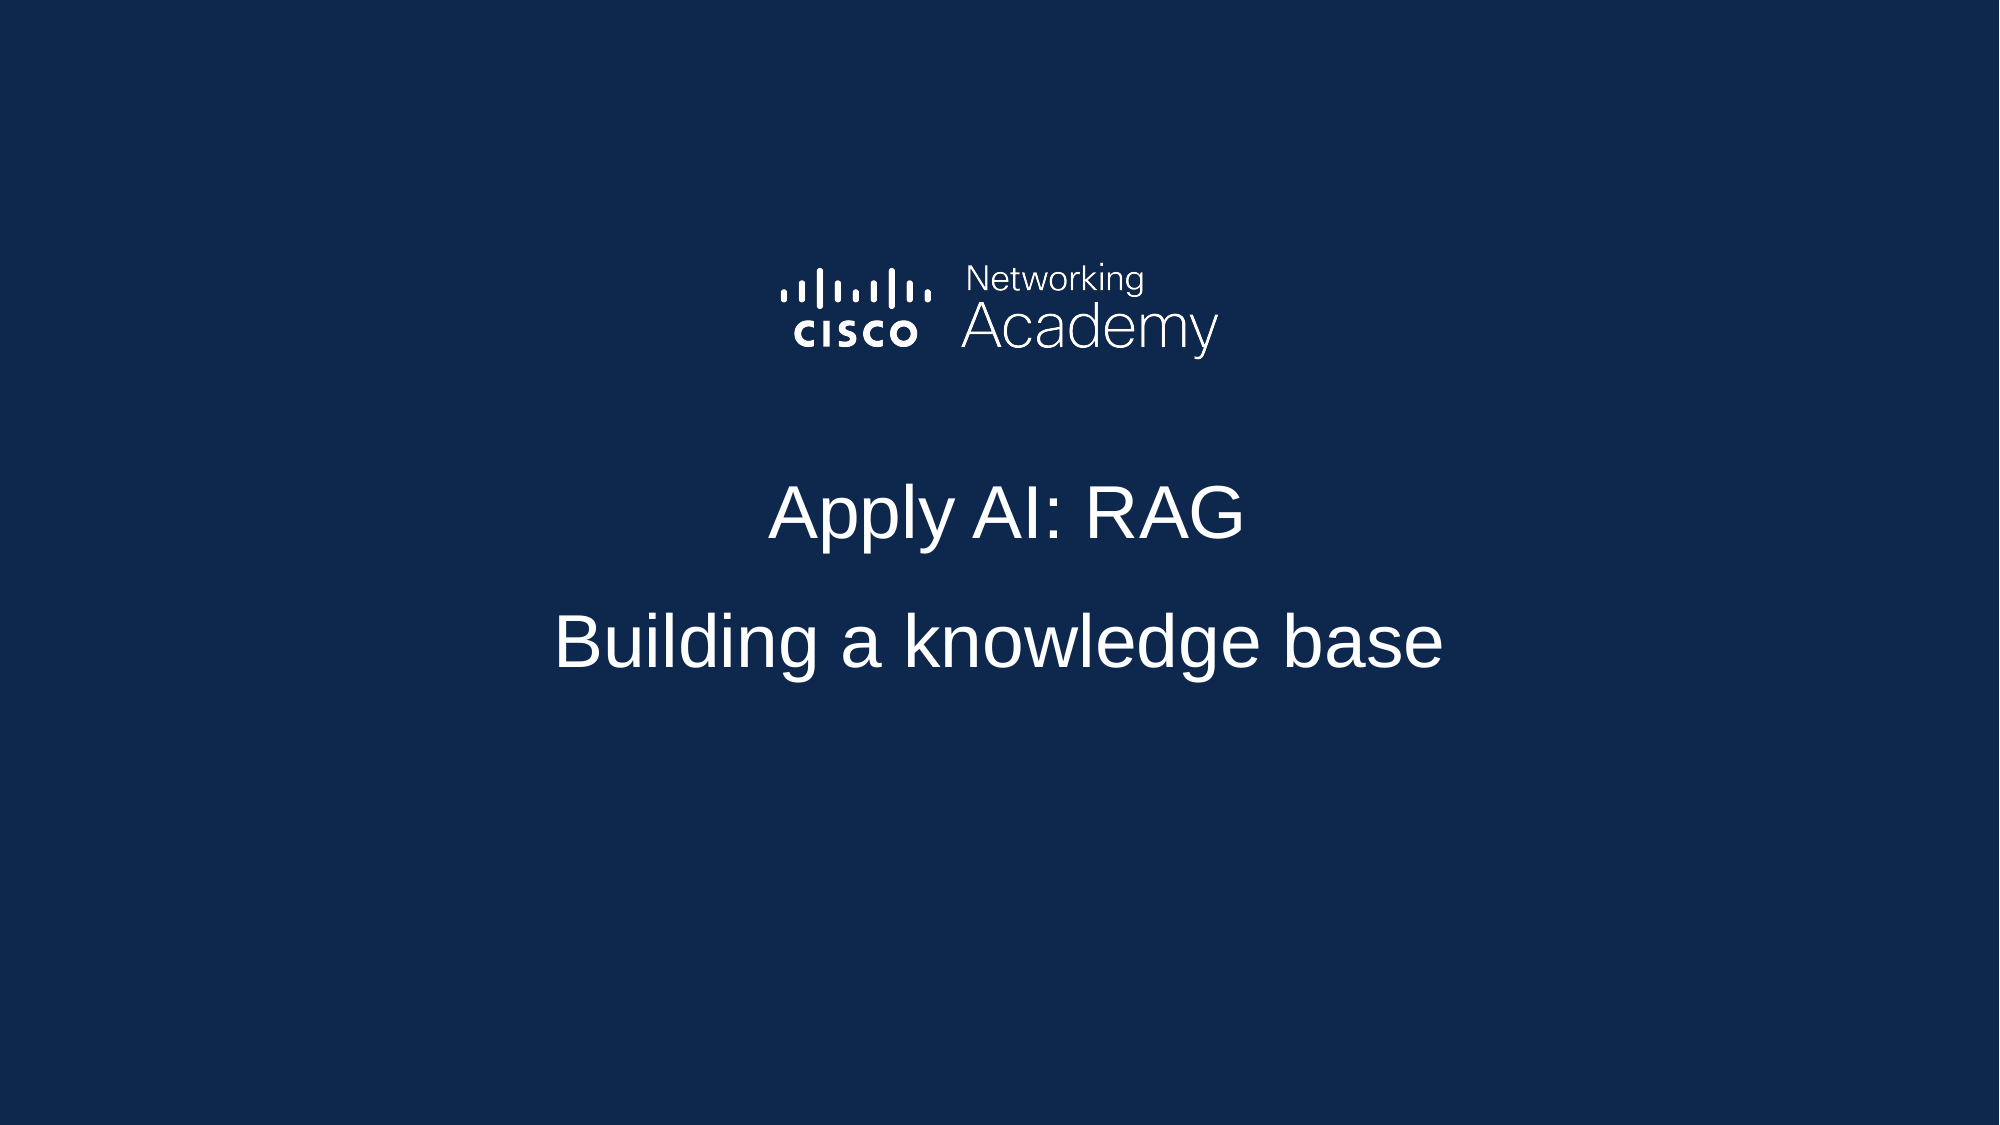

Apply AI: RAG
Building a knowledge base